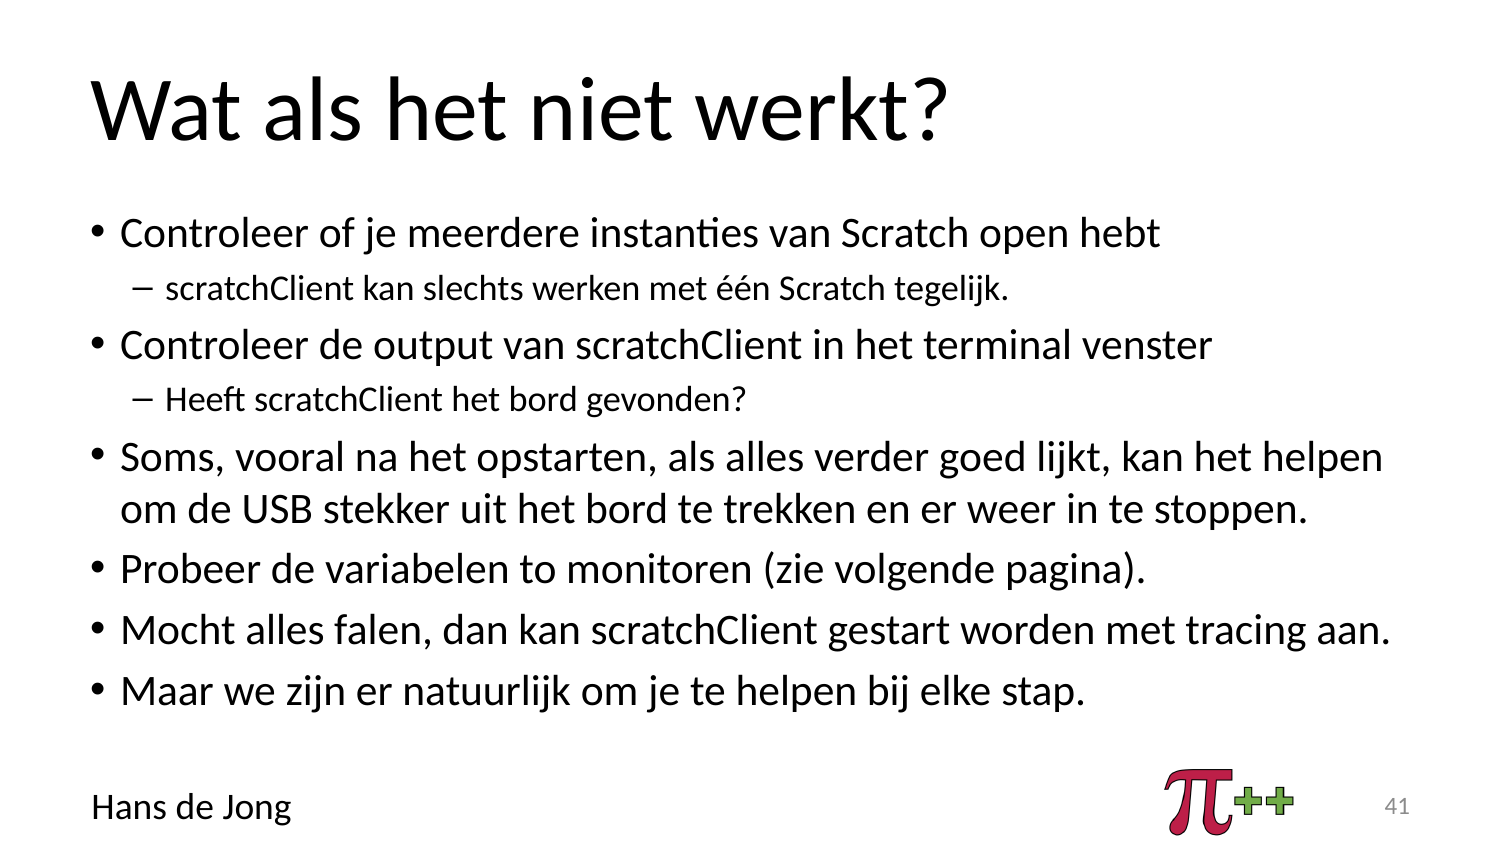

# Wat als het niet werkt?
Controleer of je meerdere instanties van Scratch open hebt
scratchClient kan slechts werken met één Scratch tegelijk.
Controleer de output van scratchClient in het terminal venster
Heeft scratchClient het bord gevonden?
Soms, vooral na het opstarten, als alles verder goed lijkt, kan het helpen om de USB stekker uit het bord te trekken en er weer in te stoppen.
Probeer de variabelen to monitoren (zie volgende pagina).
Mocht alles falen, dan kan scratchClient gestart worden met tracing aan.
Maar we zijn er natuurlijk om je te helpen bij elke stap.
41